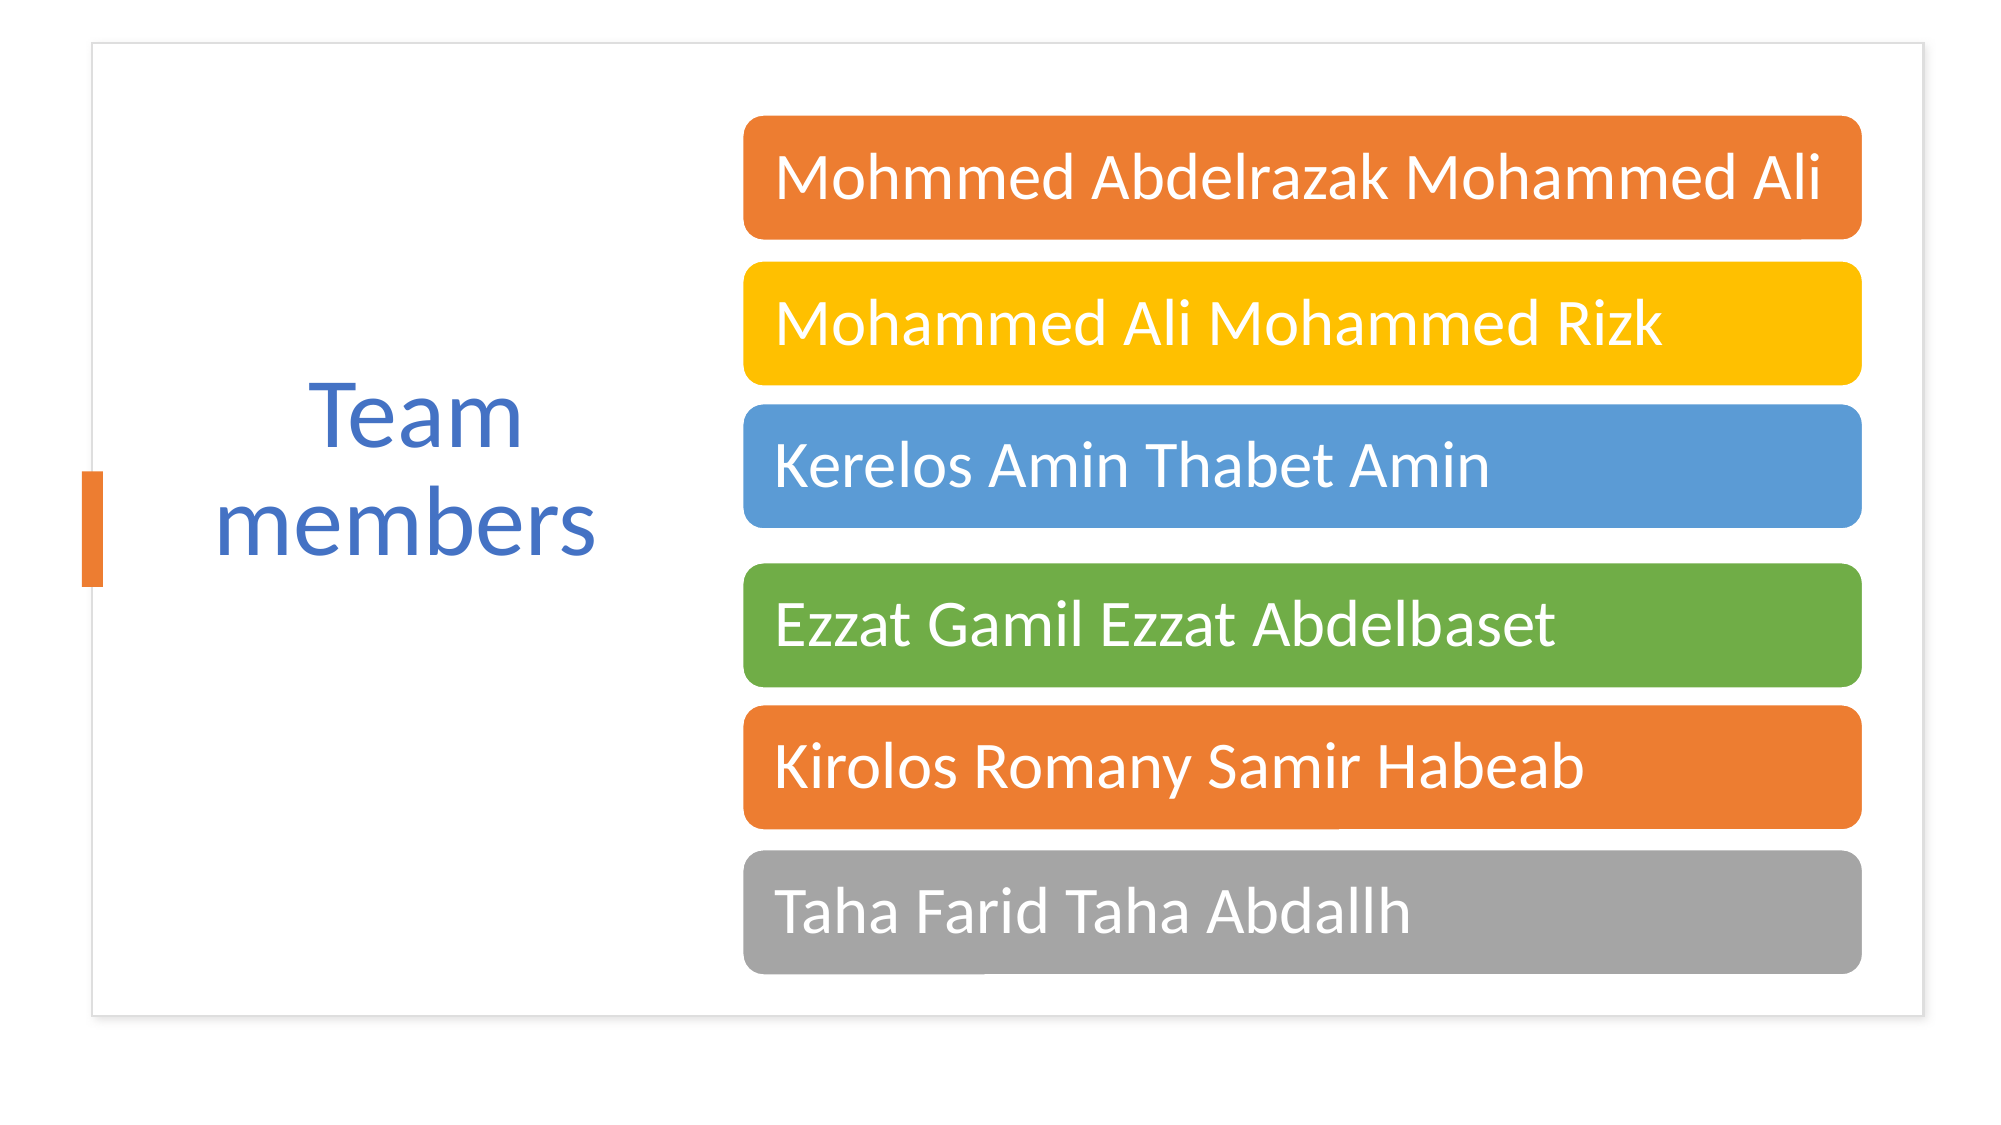

# Team members
Mohmmed Abdelrazak Mohammed Ali
Taha Farid Taha Abdallh
Mohammed Ali Mohammed Rizk
Kerelos Amin Thabet Amin
Ezzat Gamil Ezzat Abdelbaset
Kirolos Romany Samir Habeab